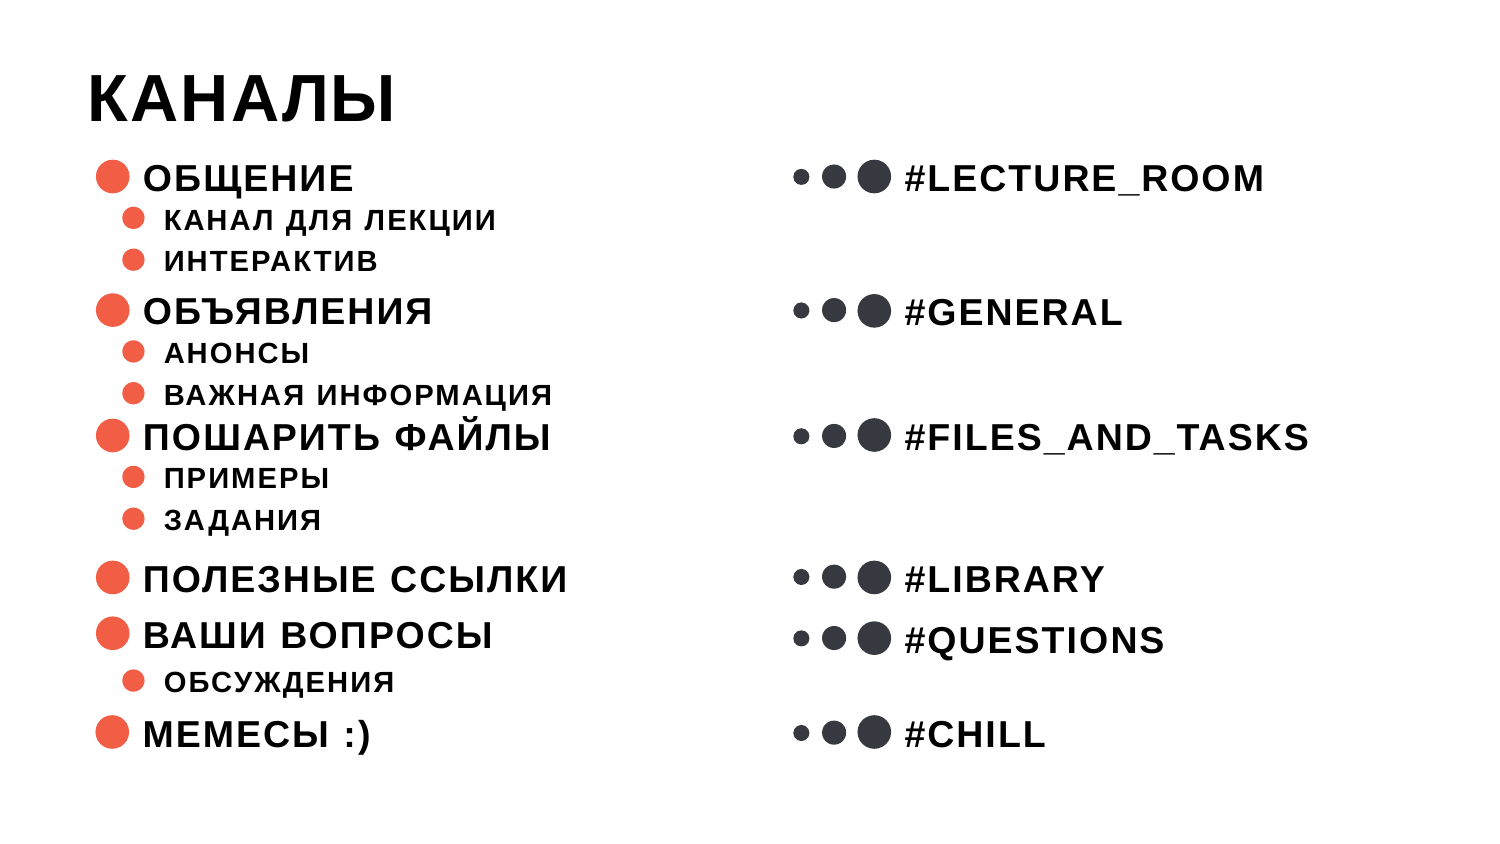

КАНАЛЫ
общение

#Lecture_room

Канал для лекции

интерактив

ОБЪЯВЛЕНИЯ

#general

анонсы

Важная информация

#files_and_tasks

Пошарить файлы

Примеры

задания

Полезные ссылки

#library

Ваши вопросы

#questions

обсуждения

мемесы :)

#chill